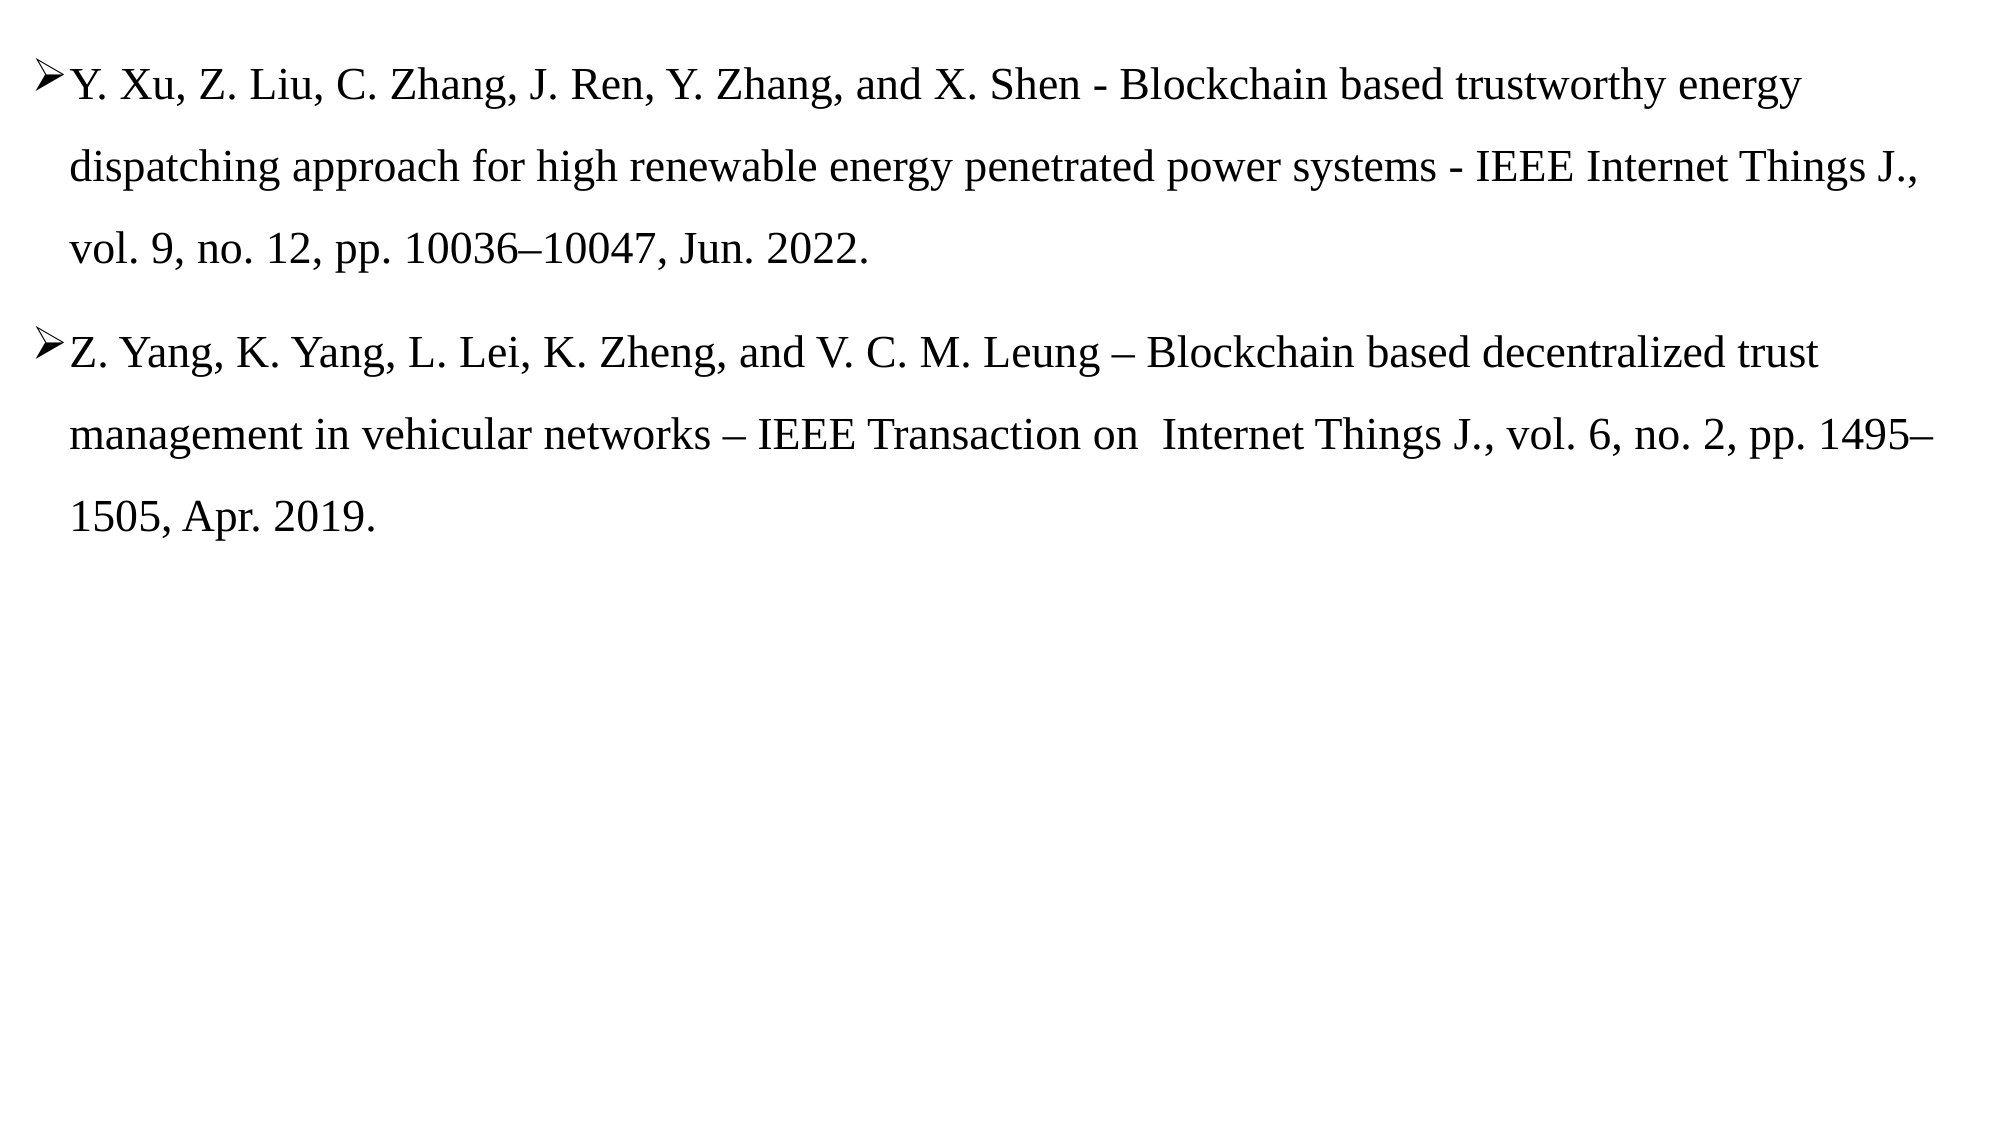

Y. Xu, Z. Liu, C. Zhang, J. Ren, Y. Zhang, and X. Shen - Blockchain based trustworthy energy dispatching approach for high renewable energy penetrated power systems - IEEE Internet Things J., vol. 9, no. 12, pp. 10036–10047, Jun. 2022.
Z. Yang, K. Yang, L. Lei, K. Zheng, and V. C. M. Leung – Blockchain based decentralized trust management in vehicular networks – IEEE Transaction on  Internet Things J., vol. 6, no. 2, pp. 1495–1505, Apr. 2019.